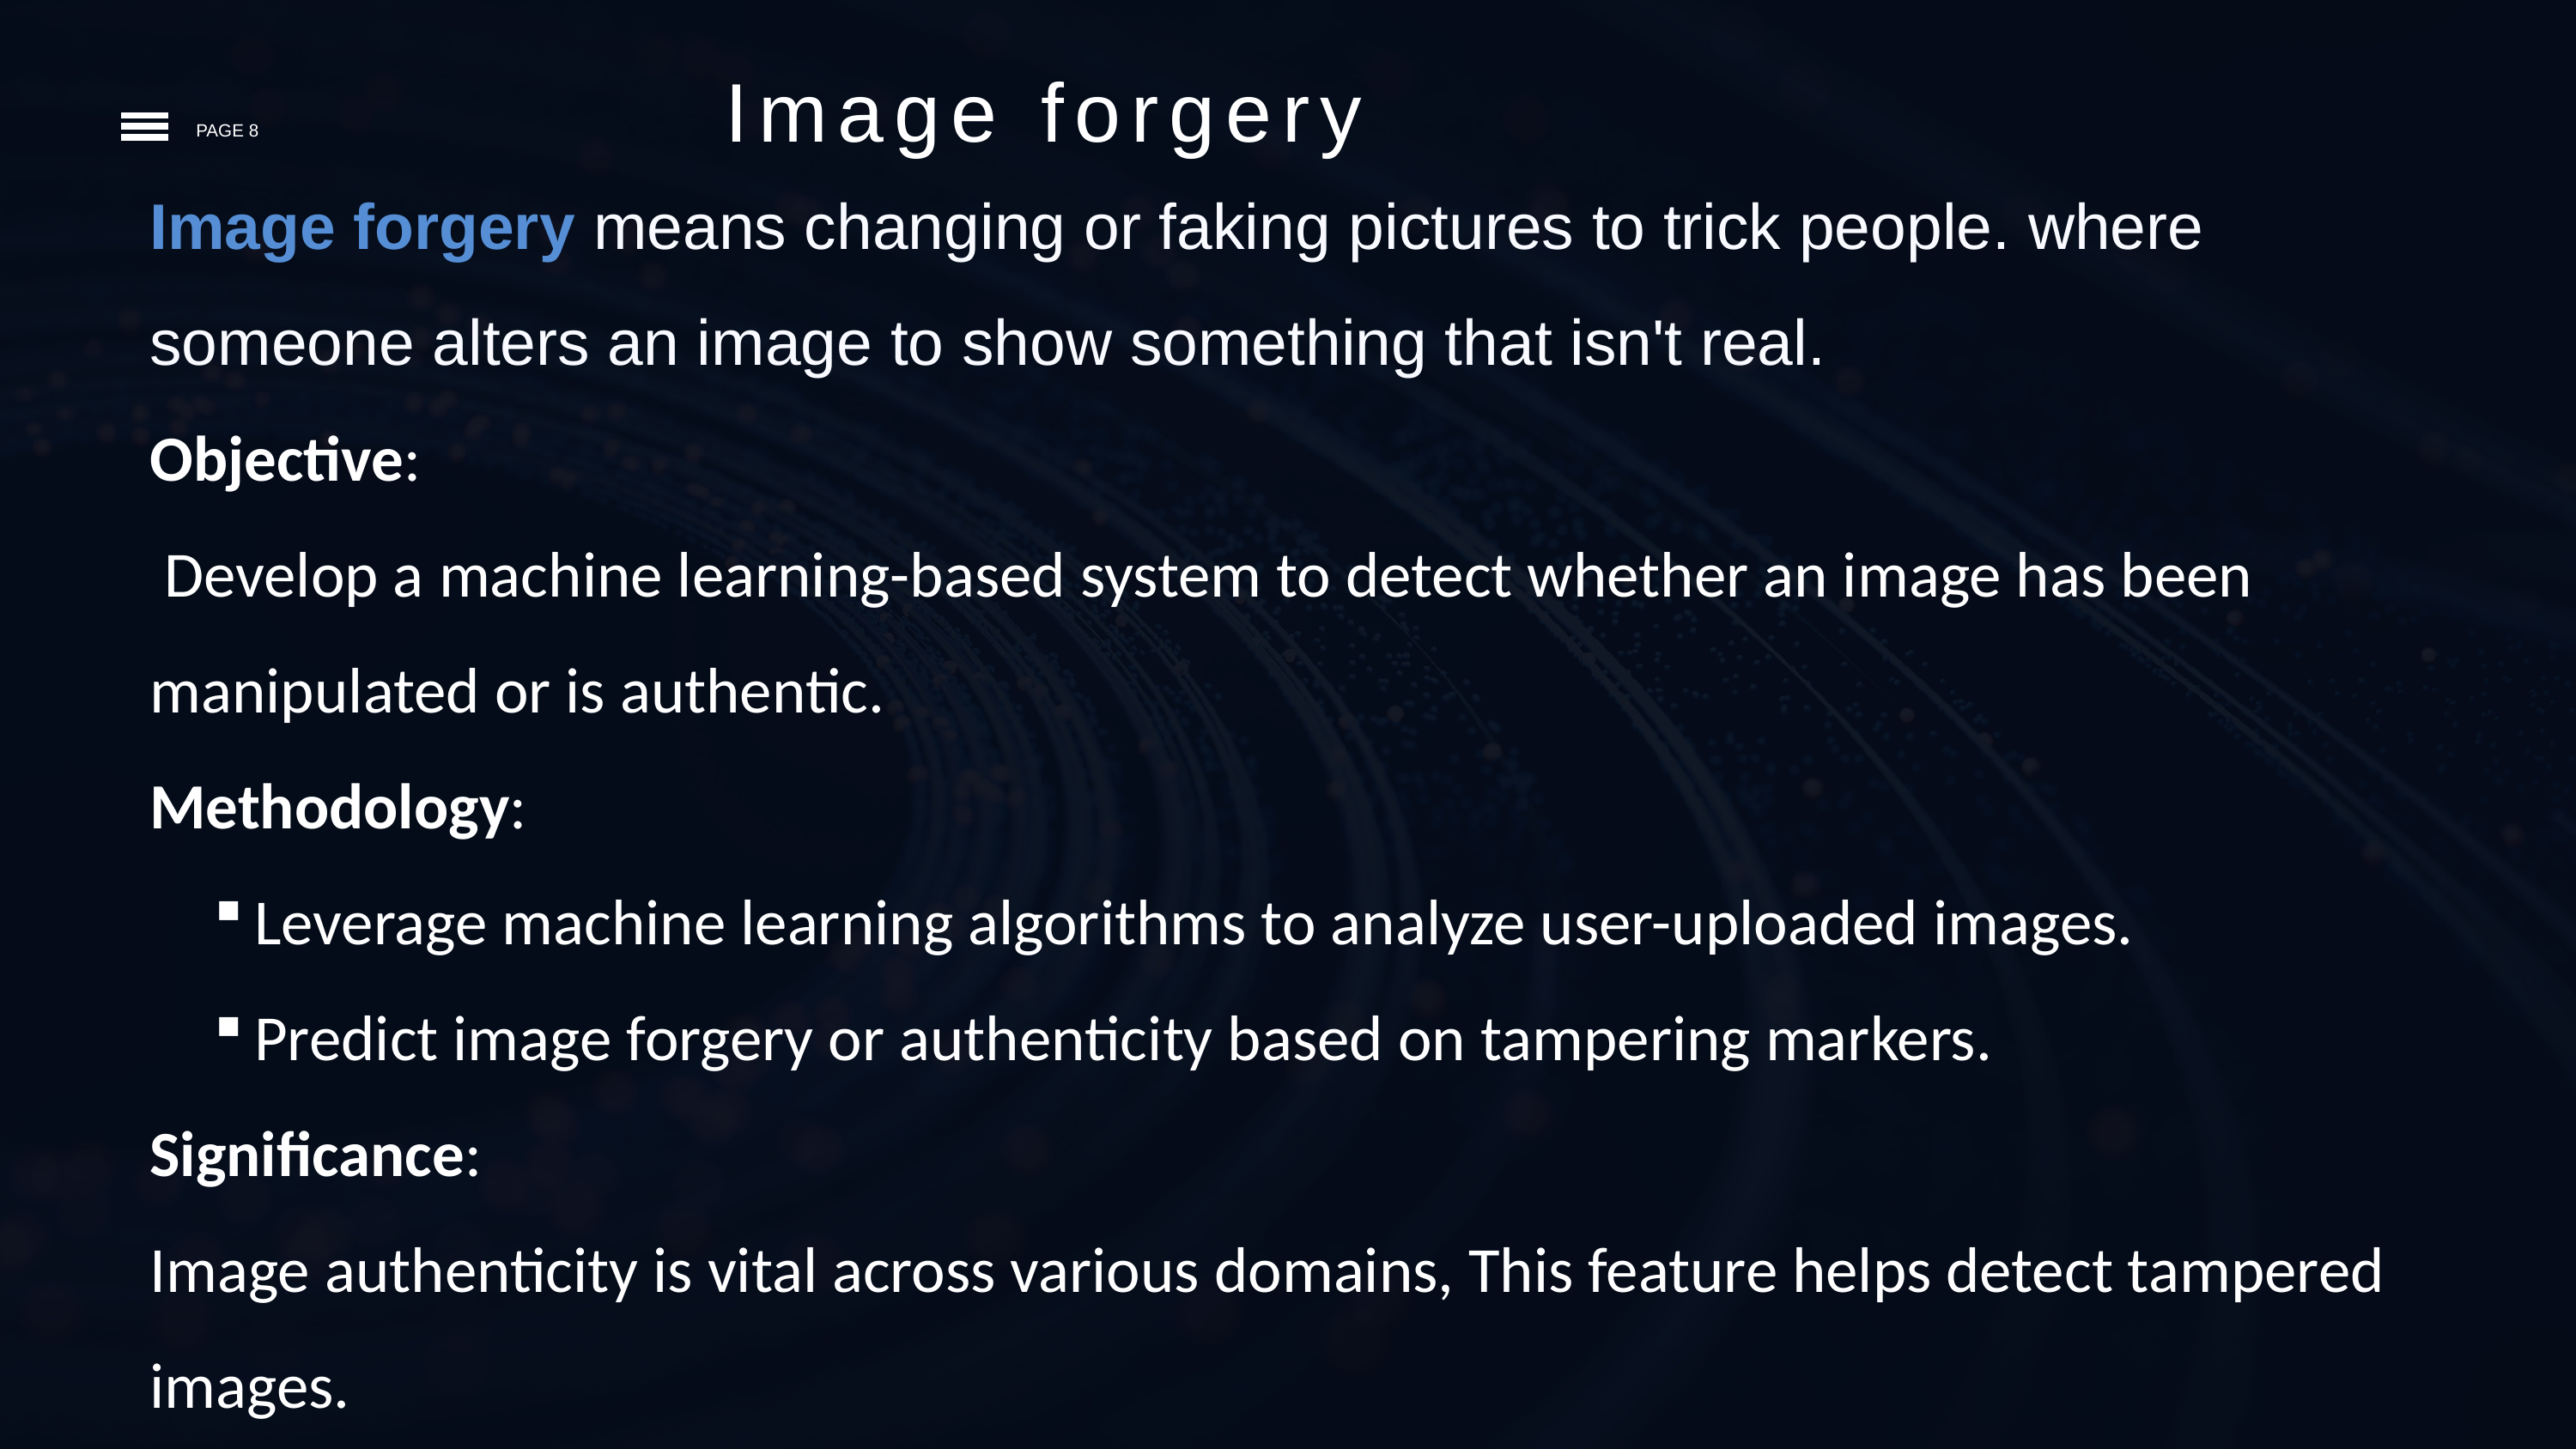

Image forgery

PAGE 8
Image forgery means changing or faking pictures to trick people. where someone alters an image to show something that isn't real.
Objective:
 Develop a machine learning-based system to detect whether an image has been manipulated or is authentic.
Methodology:
Leverage machine learning algorithms to analyze user-uploaded images.
Predict image forgery or authenticity based on tampering markers.
Significance:
Image authenticity is vital across various domains, This feature helps detect tampered images.